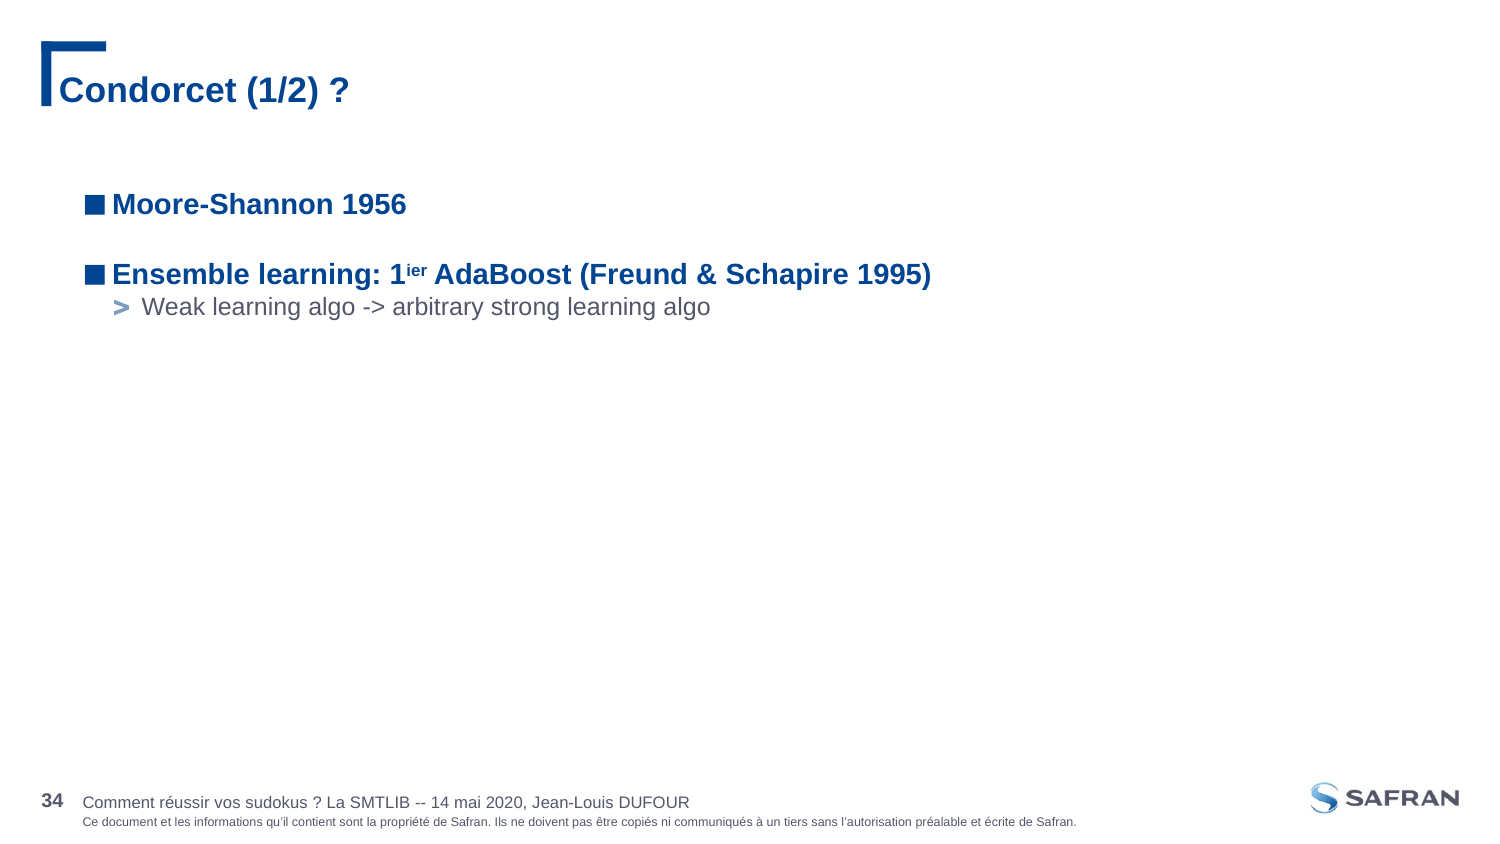

# Condorcet (1/2) ?
Moore-Shannon 1956

Ensemble learning: 1ier AdaBoost (Freund & Schapire 1995)
Weak learning algo -> arbitrary strong learning algo

Comment réussir vos sudokus ? La SMTLIB -- 14 mai 2020, Jean-Louis DUFOUR
34
27 sept. 2019, Jean-Louis DUFOUR